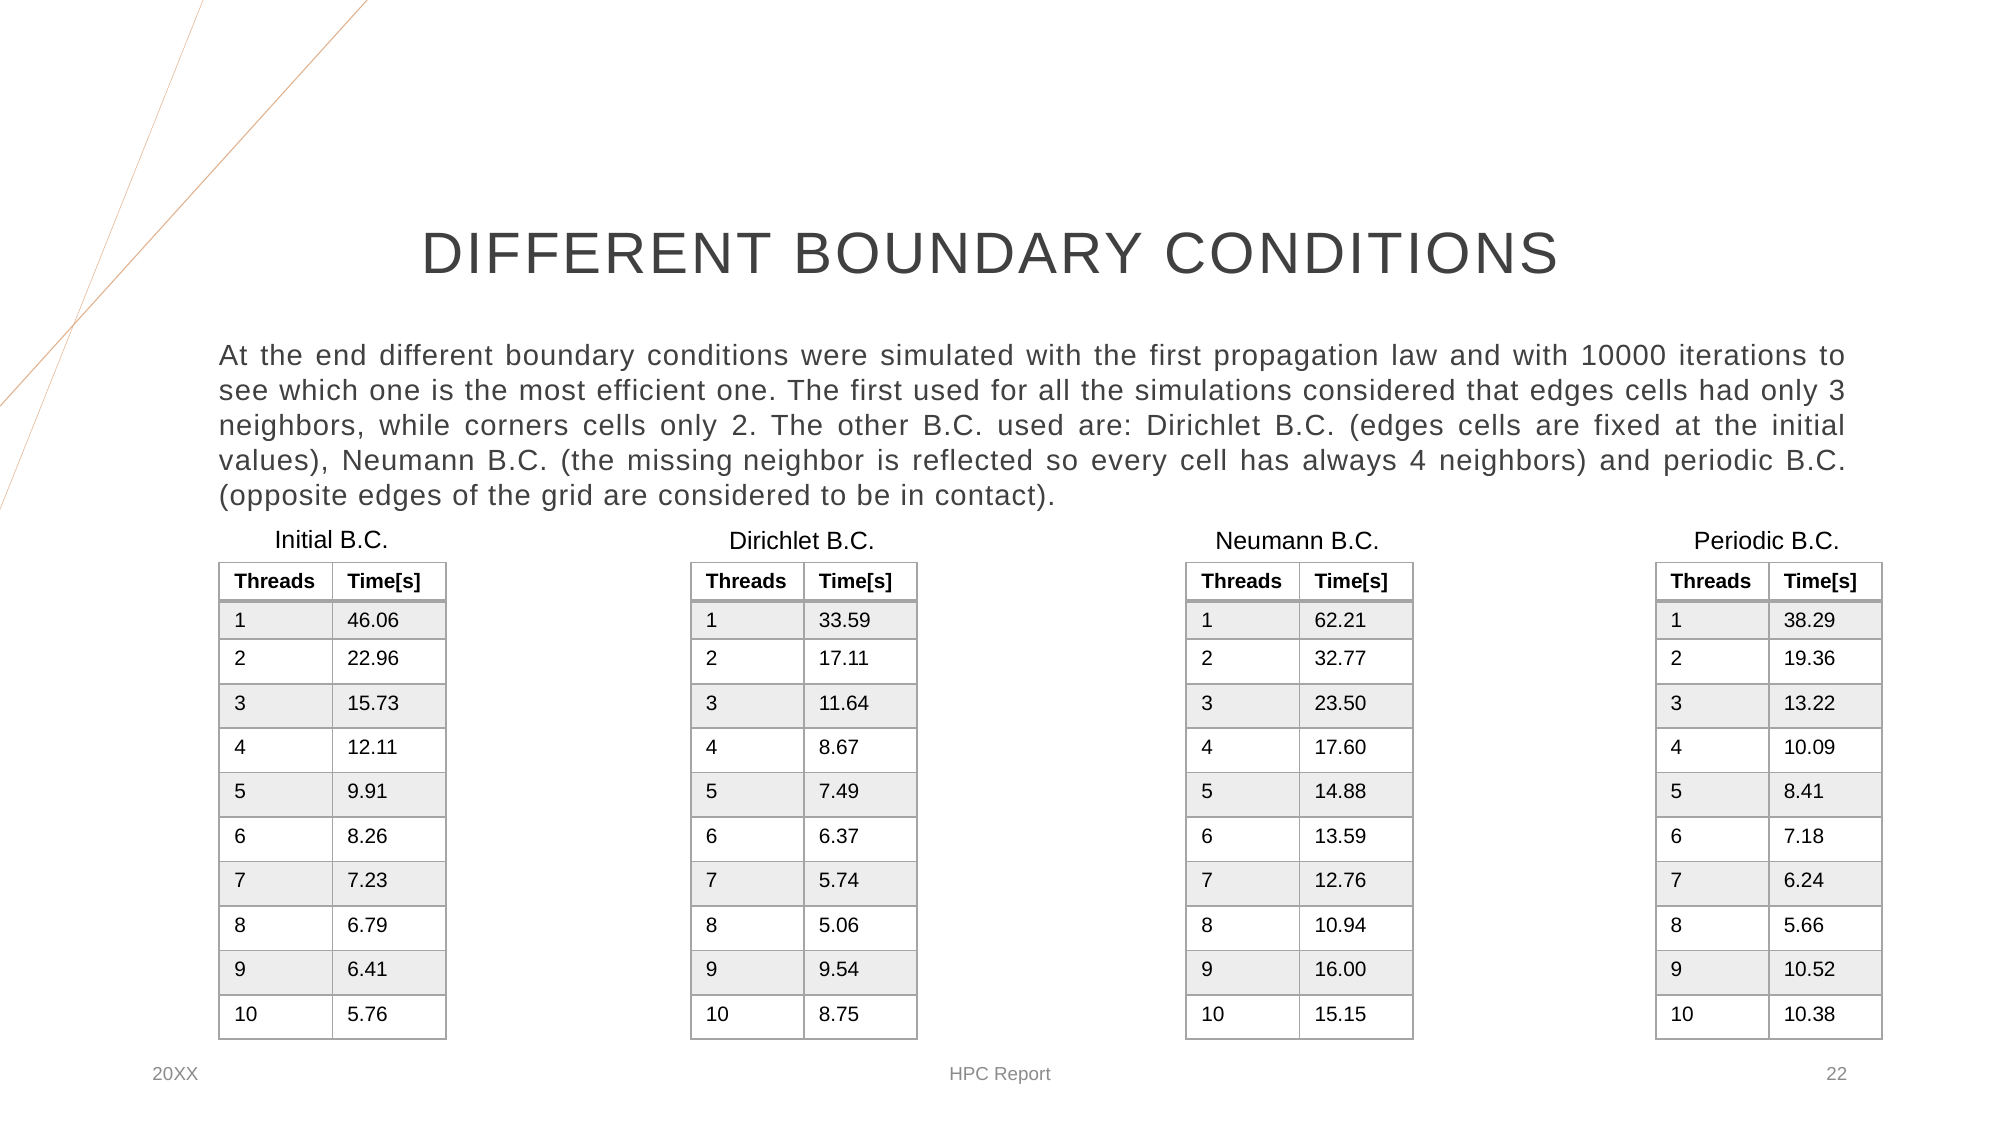

# DIFFERENT BOUNDARY CONDITIONS
At the end different boundary conditions were simulated with the first propagation law and with 10000 iterations to see which one is the most efficient one. The first used for all the simulations considered that edges cells had only 3 neighbors, while corners cells only 2. The other B.C. used are: Dirichlet B.C. (edges cells are fixed at the initial values), Neumann B.C. (the missing neighbor is reflected so every cell has always 4 neighbors) and periodic B.C. (opposite edges of the grid are considered to be in contact).

Initial B.C.
Dirichlet B.C.
Neumann B.C.
Periodic B.C.
| Threads | Time[s] |
| --- | --- |
| 1 | 33.59 |
| 2 | 17.11 |
| 3 | 11.64 |
| 4 | 8.67 |
| 5 | 7.49 |
| 6 | 6.37 |
| 7 | 5.74 |
| 8 | 5.06 |
| 9 | 9.54 |
| 10 | 8.75 |
| Threads | Time[s] |
| --- | --- |
| 1 | 46.06 |
| 2 | 22.96 |
| 3 | 15.73 |
| 4 | 12.11 |
| 5 | 9.91 |
| 6 | 8.26 |
| 7 | 7.23 |
| 8 | 6.79 |
| 9 | 6.41 |
| 10 | 5.76 |
| Threads | Time[s] |
| --- | --- |
| 1 | 62.21 |
| 2 | 32.77 |
| 3 | 23.50 |
| 4 | 17.60 |
| 5 | 14.88 |
| 6 | 13.59 |
| 7 | 12.76 |
| 8 | 10.94 |
| 9 | 16.00 |
| 10 | 15.15 |
| Threads | Time[s] |
| --- | --- |
| 1 | 38.29 |
| 2 | 19.36 |
| 3 | 13.22 |
| 4 | 10.09 |
| 5 | 8.41 |
| 6 | 7.18 |
| 7 | 6.24 |
| 8 | 5.66 |
| 9 | 10.52 |
| 10 | 10.38 |
20XX
HPC Report
22